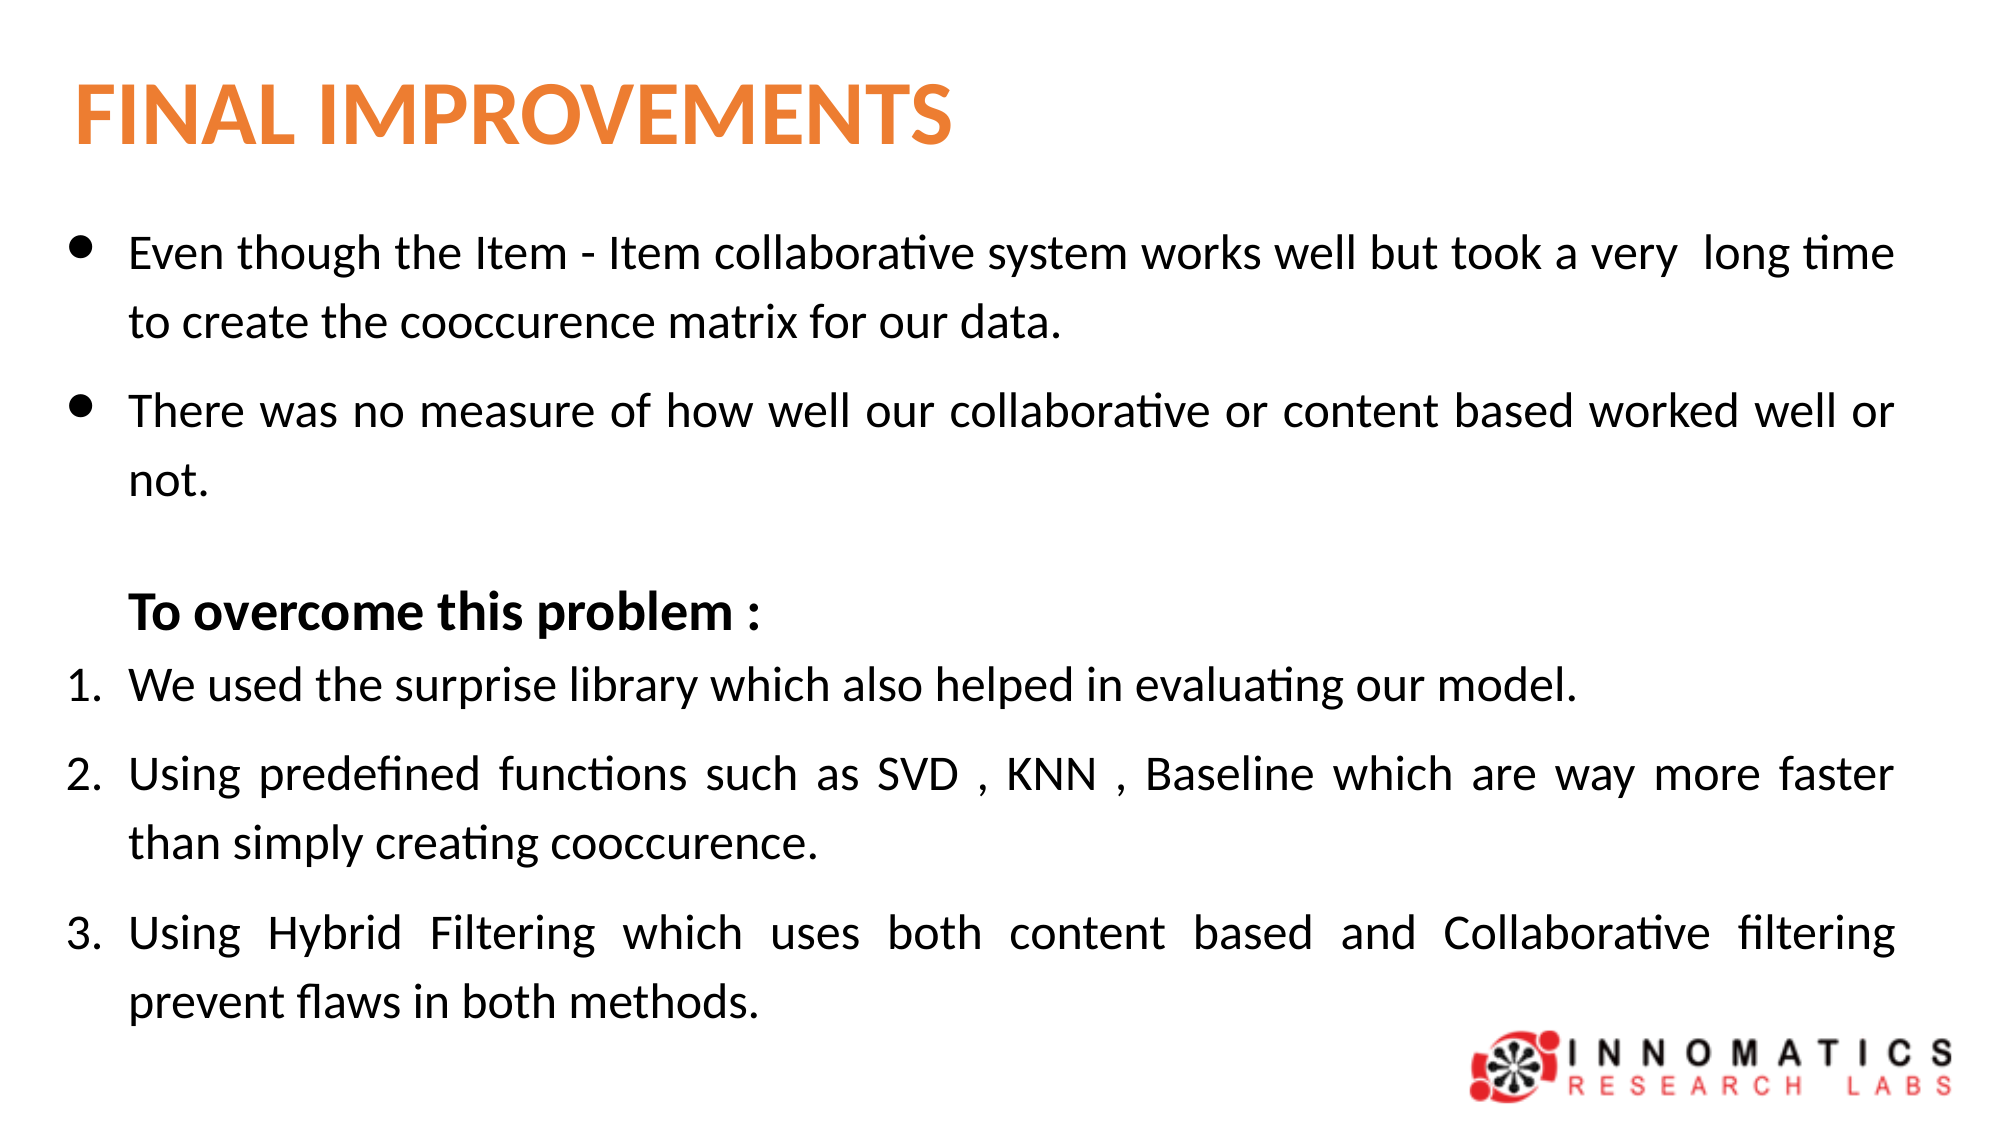

FINAL IMPROVEMENTS
Even though the Item - Item collaborative system works well but took a very  long time to create the cooccurence matrix for our data.
There was no measure of how well our collaborative or content based worked well or not.

To overcome this problem :
We used the surprise library which also helped in evaluating our model.
Using predefined functions such as SVD , KNN , Baseline which are way more faster than simply creating cooccurence.
Using Hybrid Filtering which uses both content based and Collaborative filtering prevent flaws in both methods.